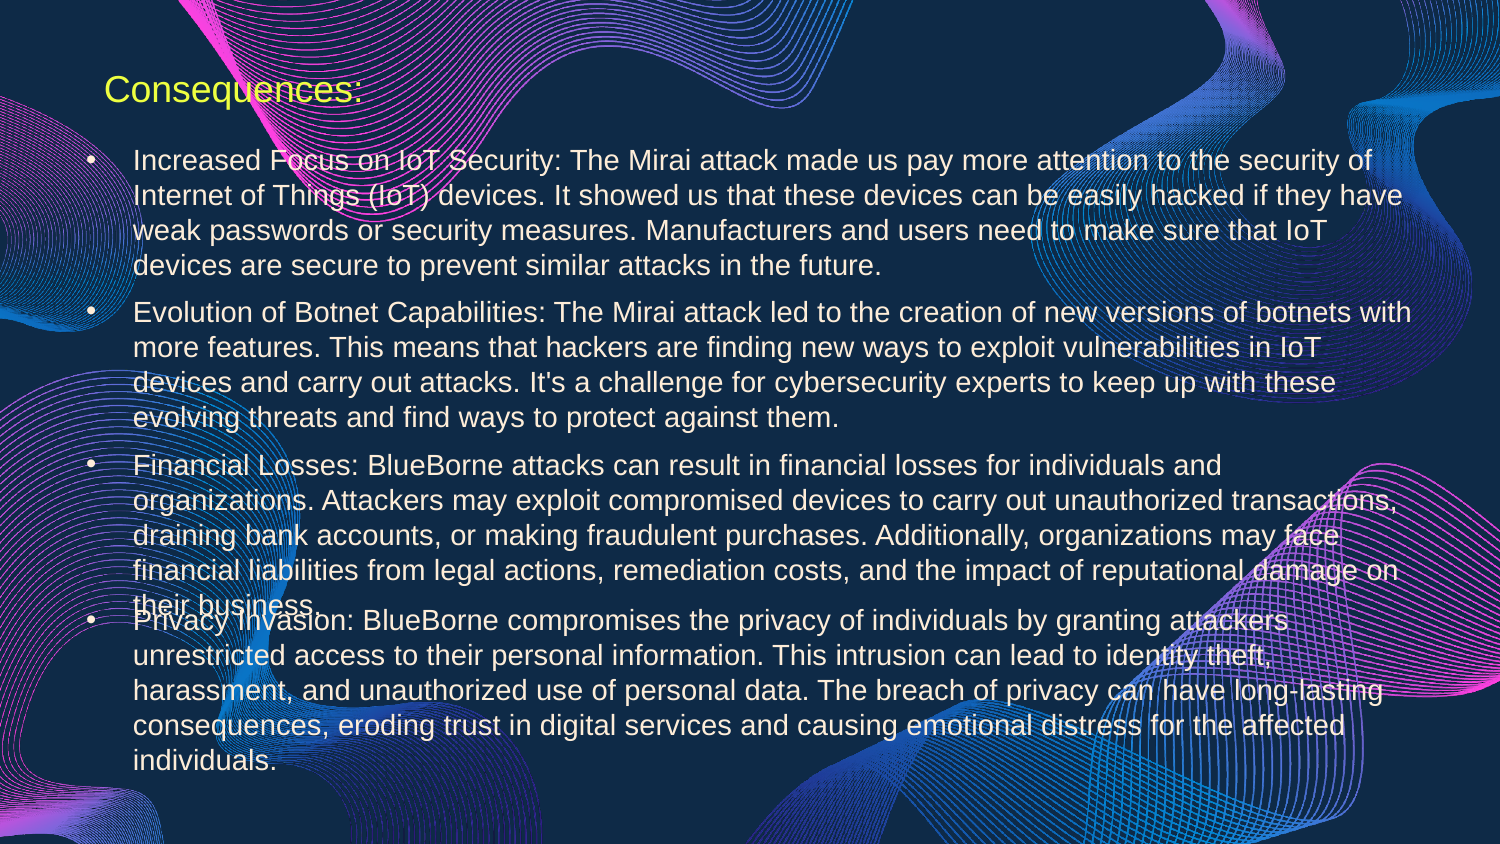

Consequences:
Increased Focus on IoT Security: The Mirai attack made us pay more attention to the security of Internet of Things (IoT) devices. It showed us that these devices can be easily hacked if they have weak passwords or security measures. Manufacturers and users need to make sure that IoT devices are secure to prevent similar attacks in the future.
Evolution of Botnet Capabilities: The Mirai attack led to the creation of new versions of botnets with more features. This means that hackers are finding new ways to exploit vulnerabilities in IoT devices and carry out attacks. It's a challenge for cybersecurity experts to keep up with these evolving threats and find ways to protect against them.
Financial Losses: BlueBorne attacks can result in financial losses for individuals and organizations. Attackers may exploit compromised devices to carry out unauthorized transactions, draining bank accounts, or making fraudulent purchases. Additionally, organizations may face financial liabilities from legal actions, remediation costs, and the impact of reputational damage on their business.
Privacy Invasion: BlueBorne compromises the privacy of individuals by granting attackers unrestricted access to their personal information. This intrusion can lead to identity theft, harassment, and unauthorized use of personal data. The breach of privacy can have long-lasting consequences, eroding trust in digital services and causing emotional distress for the affected individuals.